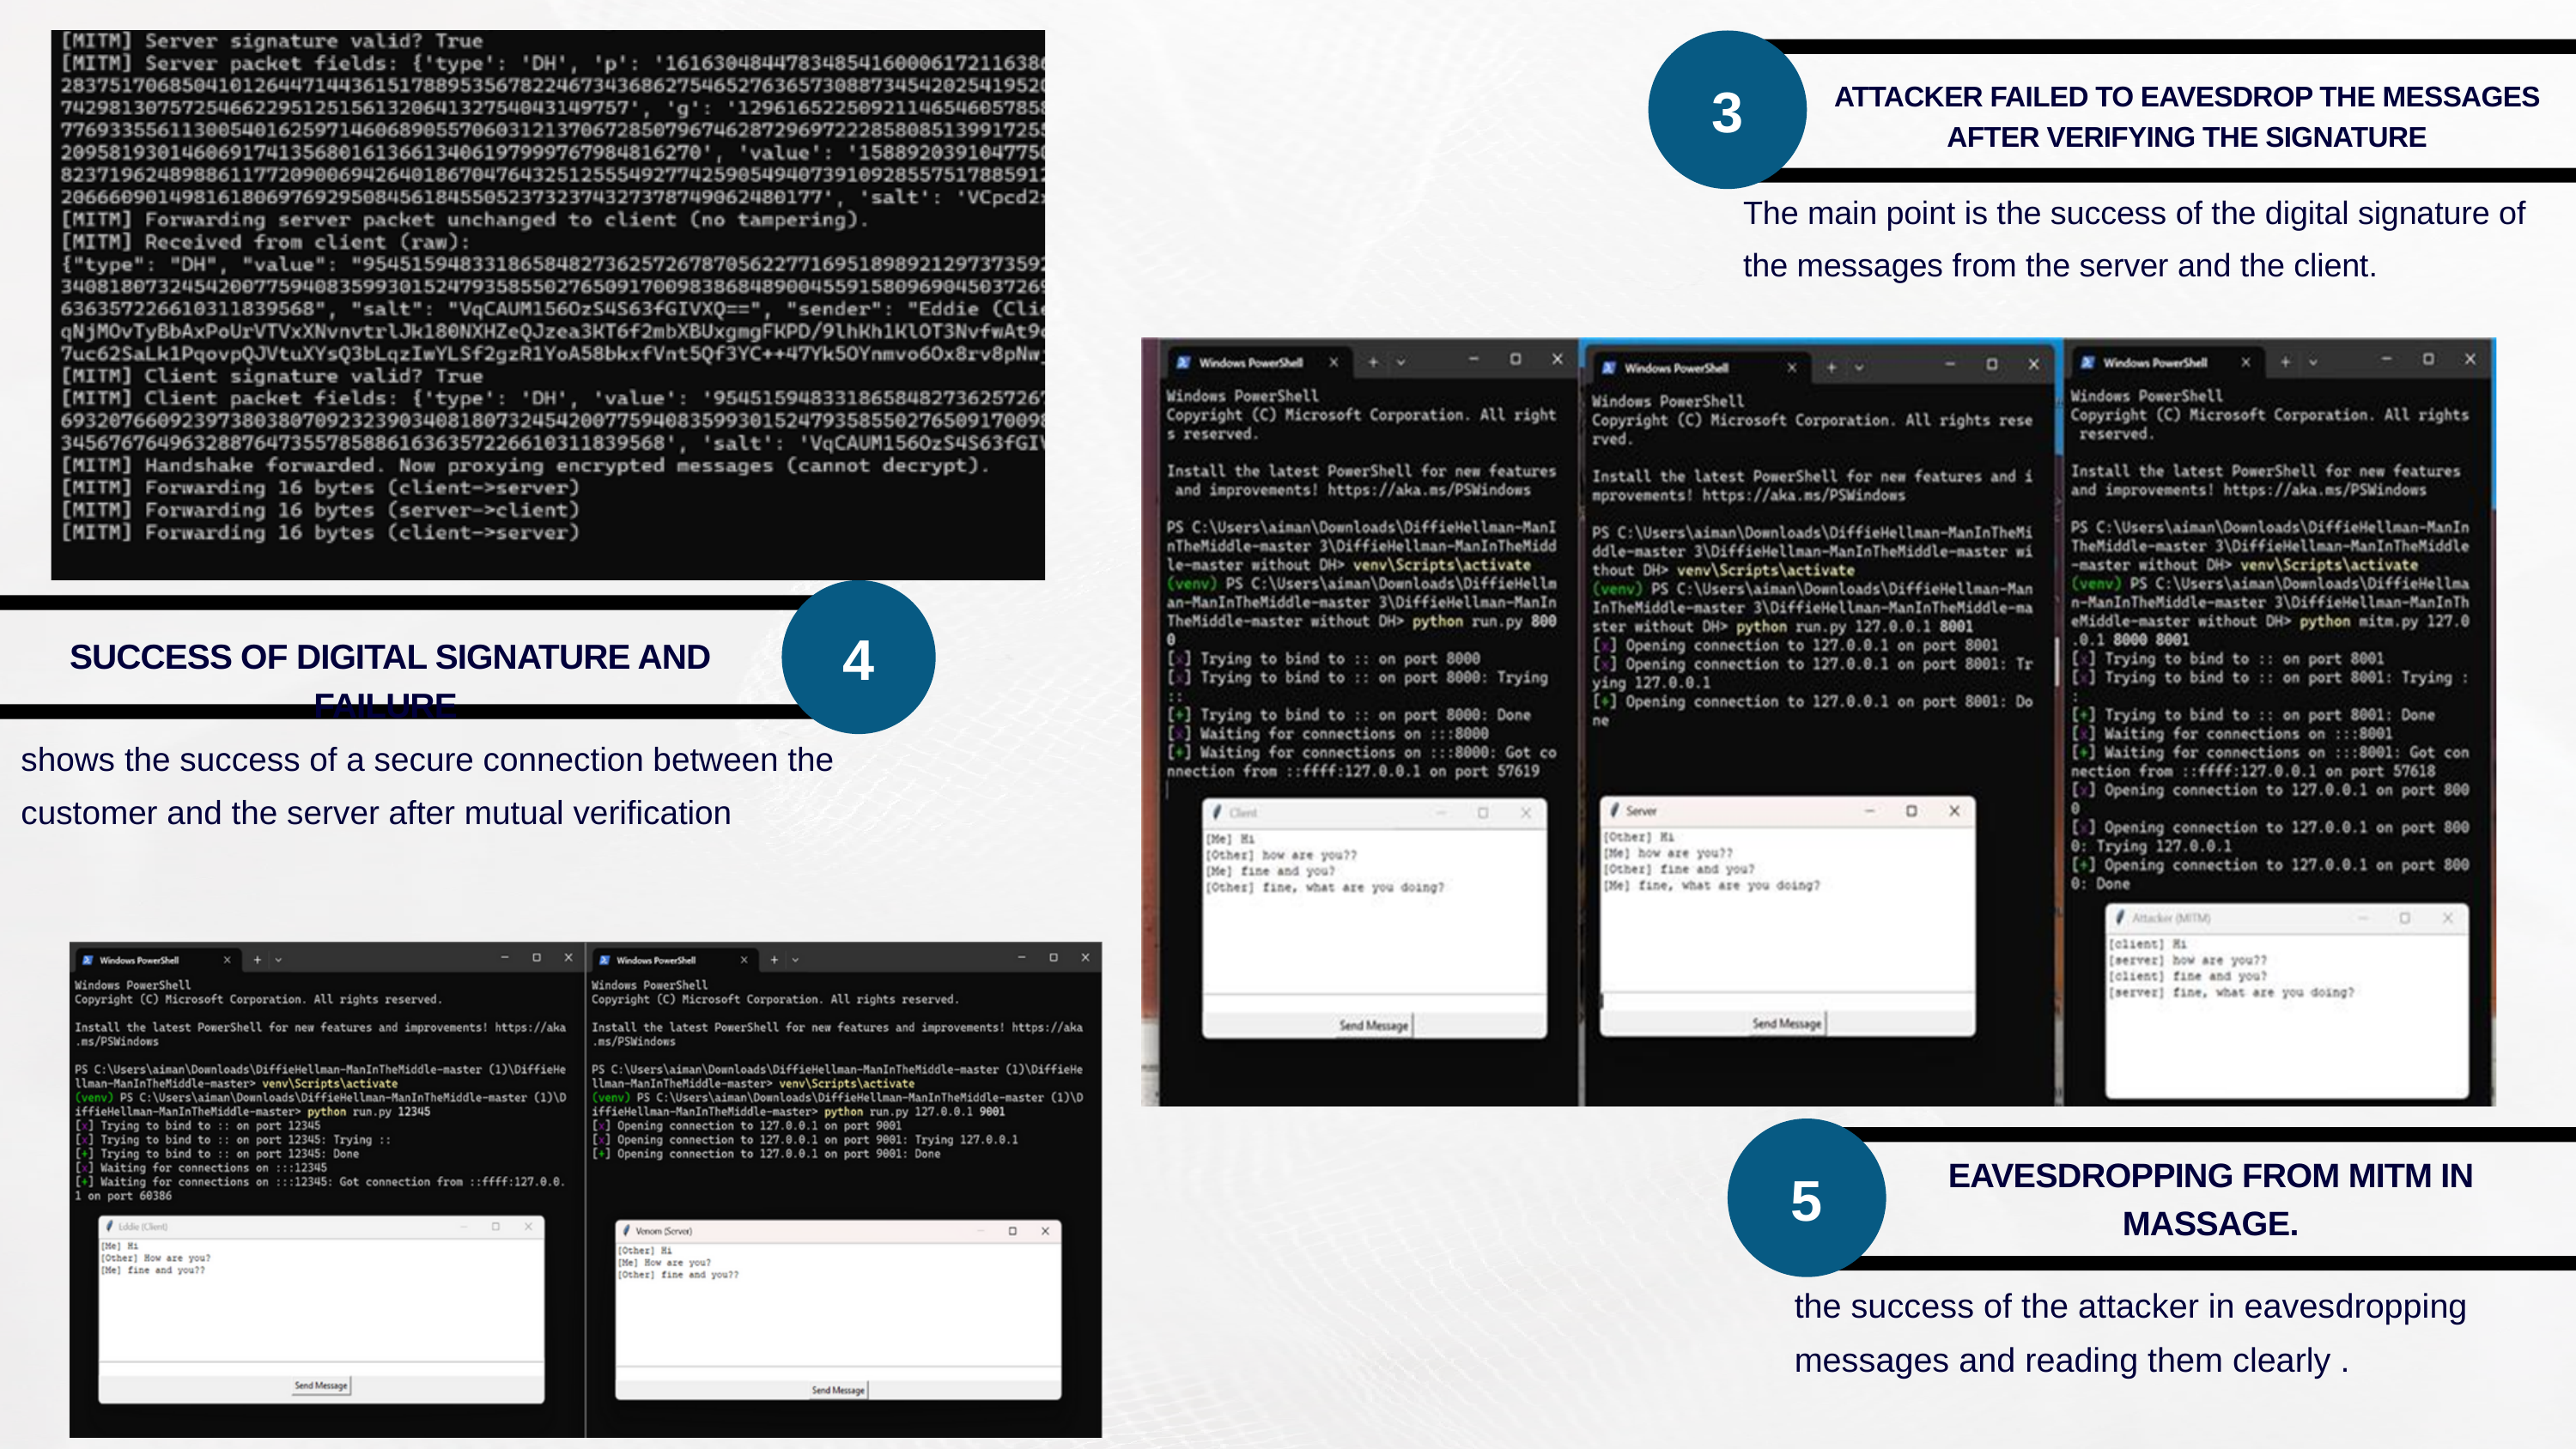

3

ATTACKER FAILED TO EAVESDROP THE MESSAGES AFTER VERIFYING THE SIGNATURE
The main point is the success of the digital signature of the messages from the server and the client.

4

SUCCESS OF DIGITAL SIGNATURE AND FAILURE
shows the success of a secure connection between the customer and the server after mutual verification

5

EAVESDROPPING FROM MITM IN MASSAGE.

the success of the attacker in eavesdropping messages and reading them clearly .